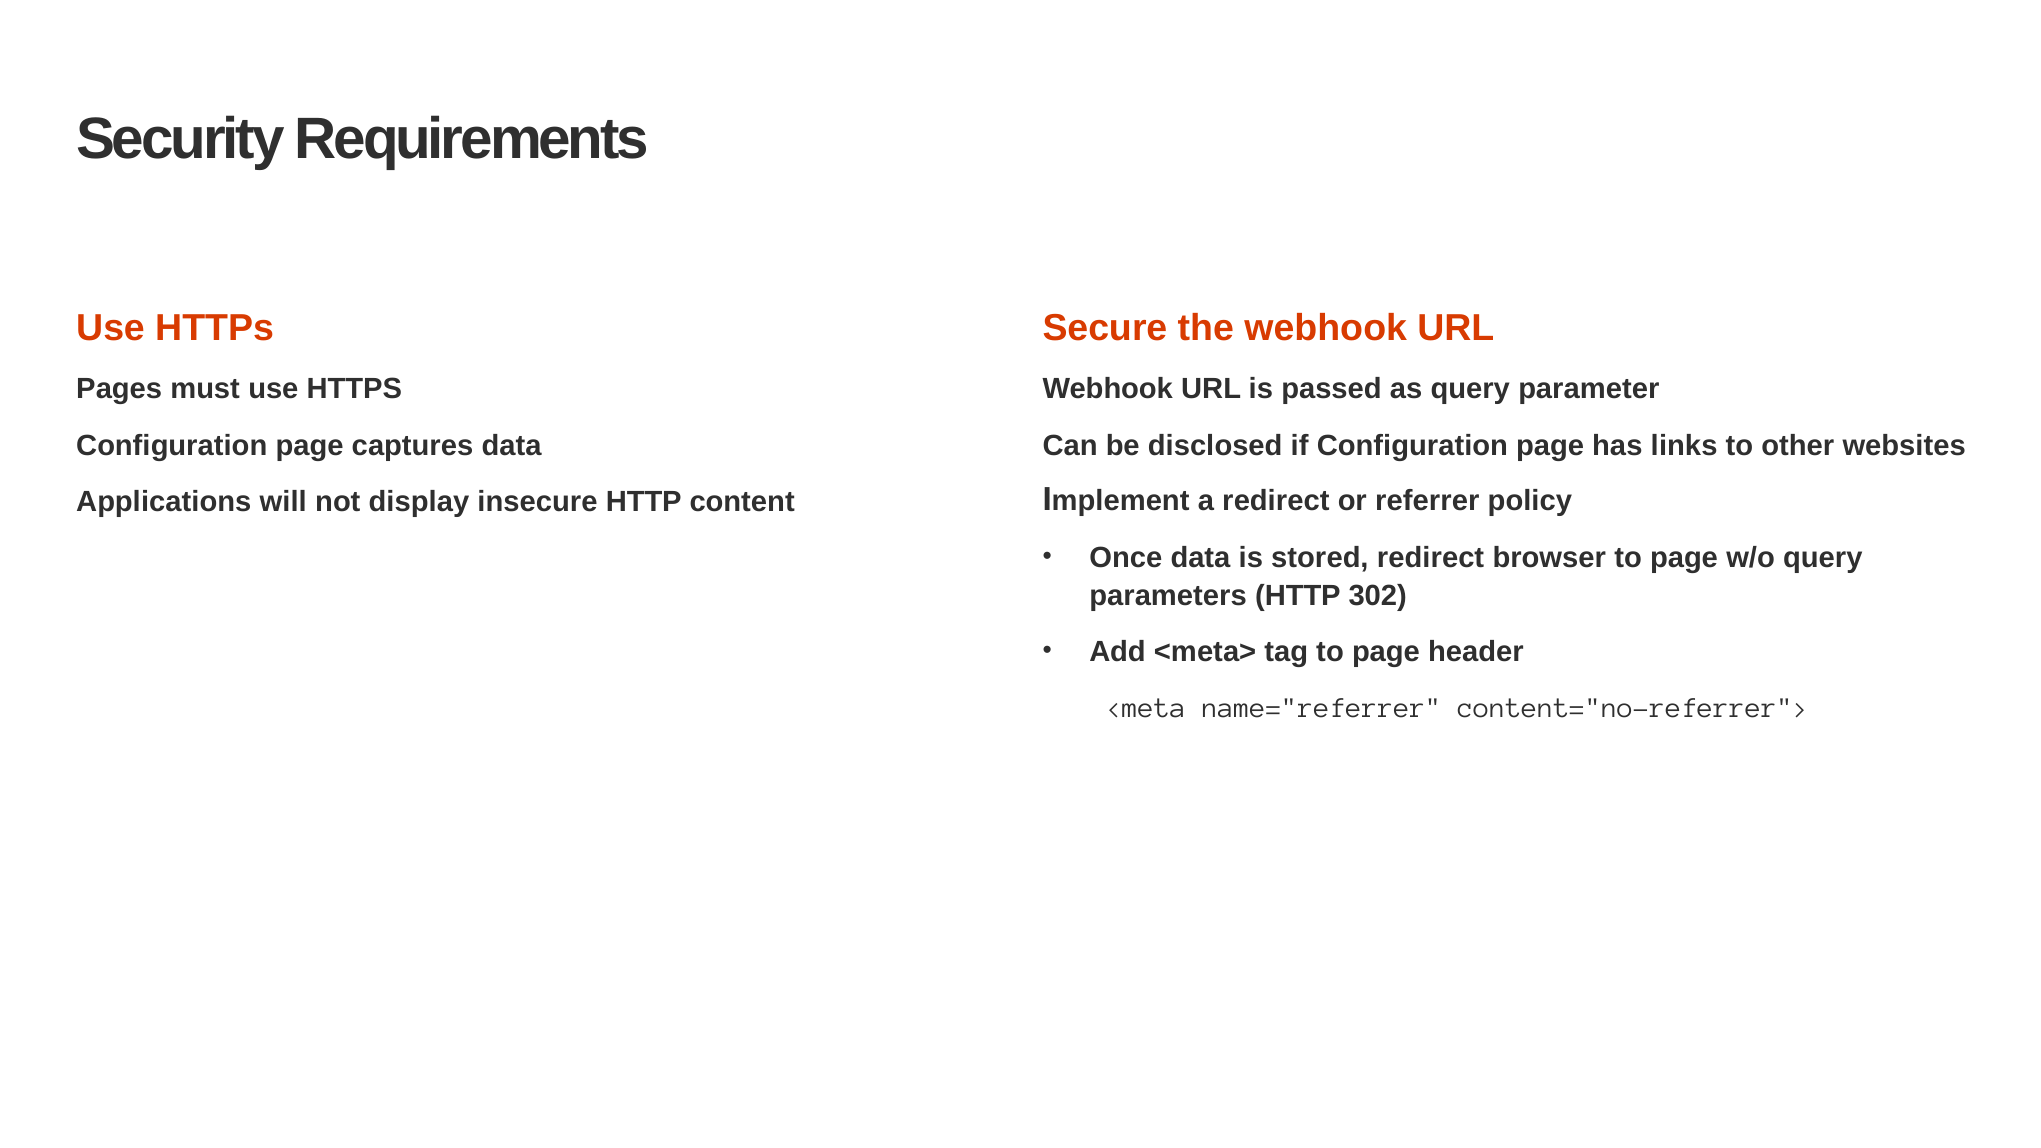

# Security Requirements
Use HTTPs
Pages must use HTTPS
Configuration page captures data
Applications will not display insecure HTTP content
Secure the webhook URL
Webhook URL is passed as query parameter
Can be disclosed if Configuration page has links to other websites
Implement a redirect or referrer policy
Once data is stored, redirect browser to page w/o query parameters (HTTP 302)
Add <meta> tag to page header
    <meta name="referrer" content="no-referrer">